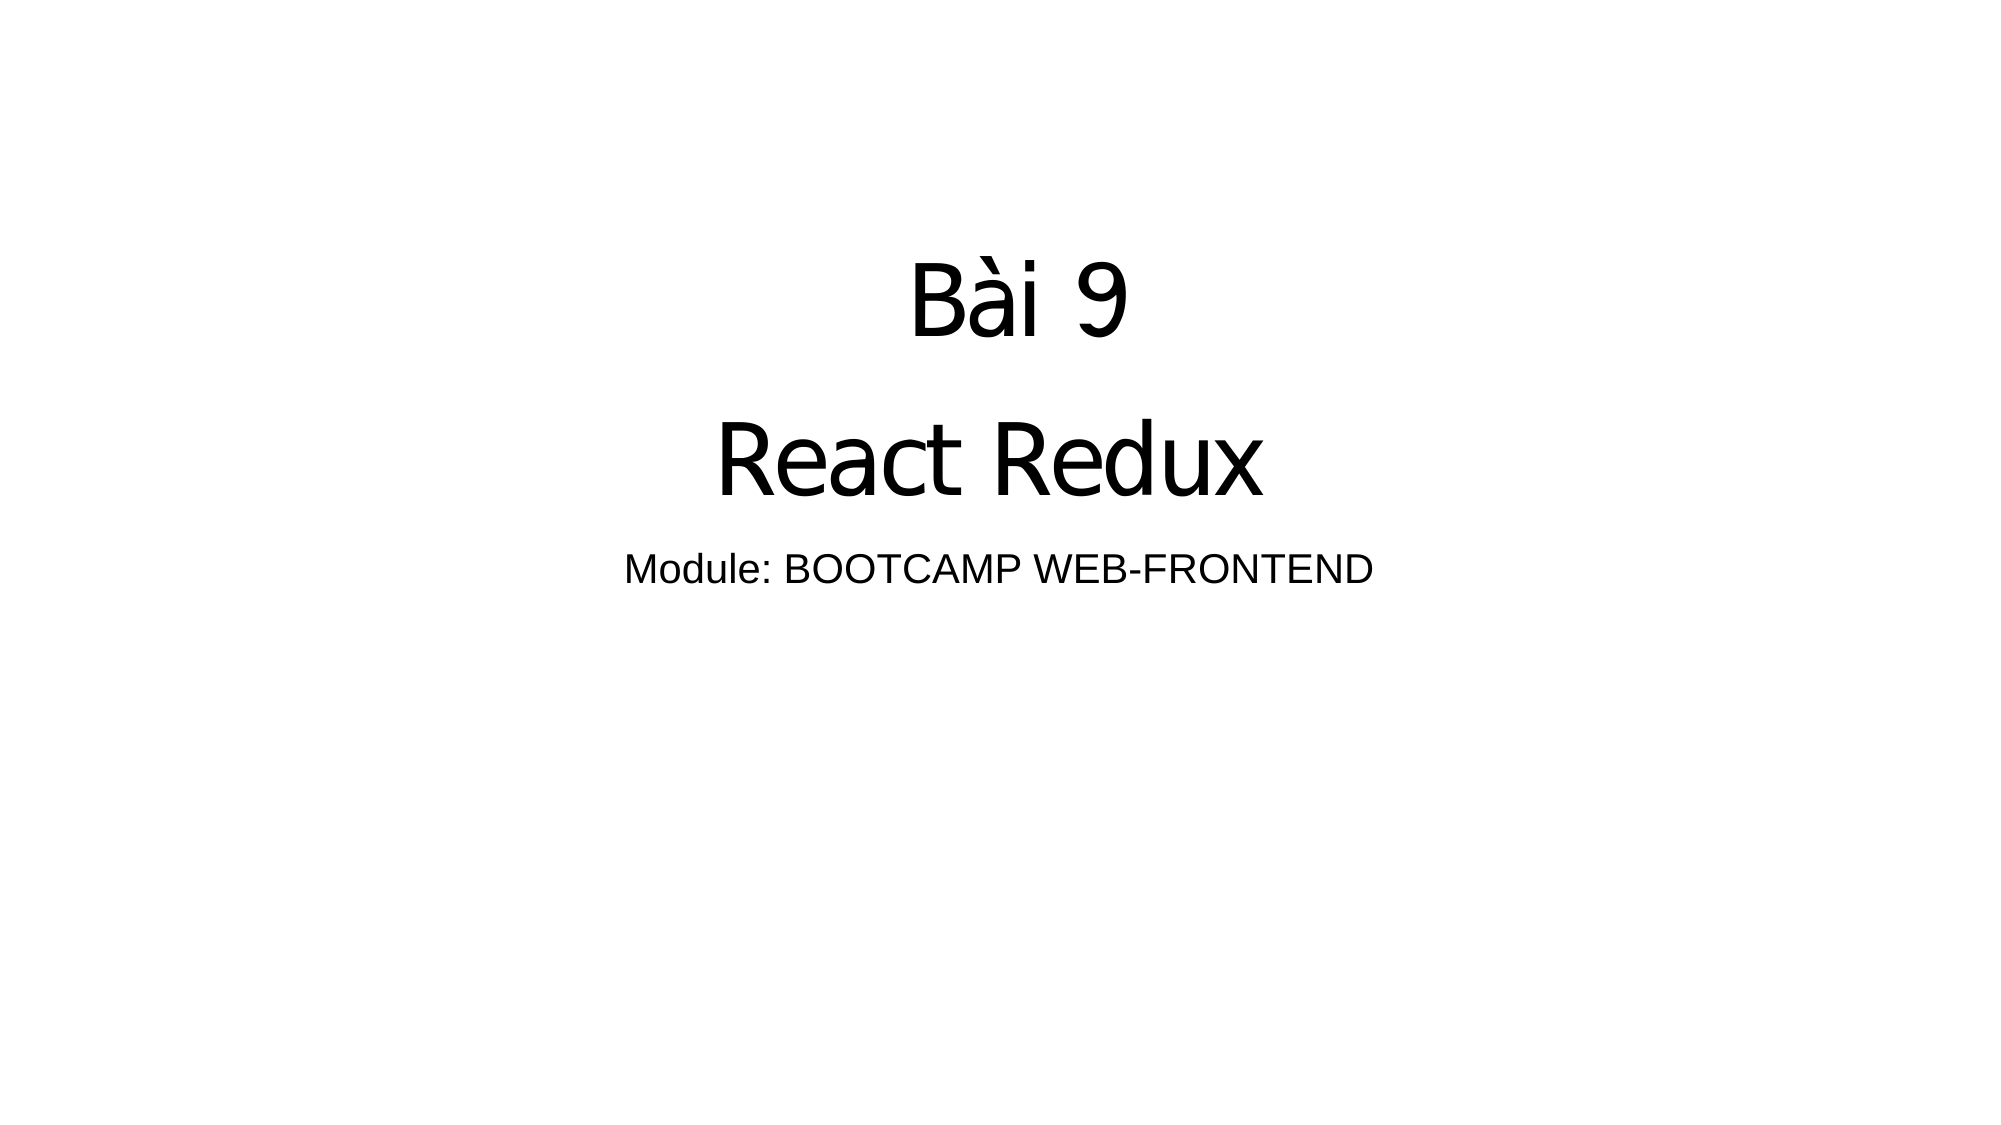

Bài 9
React Redux
Module: BOOTCAMP WEB-FRONTEND